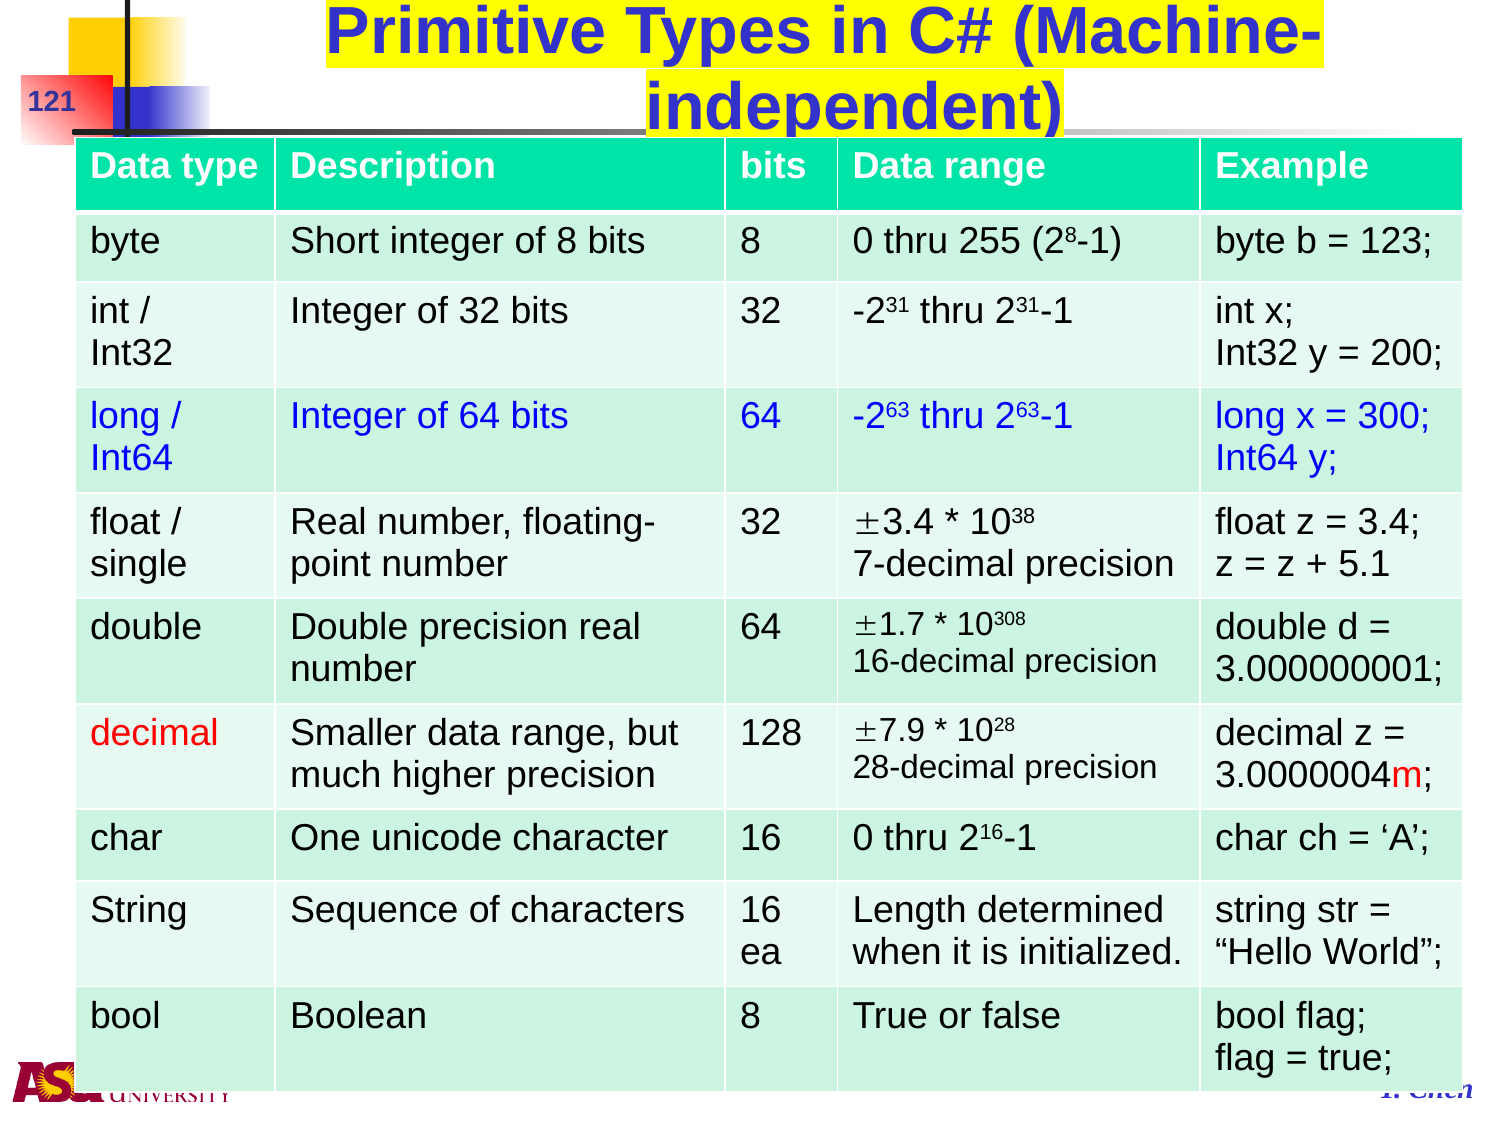

Primitive Types in C# (Machine-independent)
121
| Data type | Description | bits | Data range | Example |
| --- | --- | --- | --- | --- |
| byte | Short integer of 8 bits | 8 | 0 thru 255 (28-1) | byte b = 123; |
| int / Int32 | Integer of 32 bits | 32 | -231 thru 231-1 | int x; Int32 y = 200; |
| long / Int64 | Integer of 64 bits | 64 | -263 thru 263-1 | long x = 300; Int64 y; |
| float / single | Real number, floating-point number | 32 | ±3.4 \* 1038 7-decimal precision | float z = 3.4; z = z + 5.1 |
| double | Double precision real number | 64 | ±1.7 \* 10308 16-decimal precision | double d = 3.000000001; |
| decimal | Smaller data range, but much higher precision | 128 | ±7.9 \* 1028 28-decimal precision | decimal z = 3.0000004m; |
| char | One unicode character | 16 | 0 thru 216-1 | char ch = ‘A’; |
| String | Sequence of characters | 16 ea | Length determined when it is initialized. | string str = “Hello World”; |
| bool | Boolean | 8 | True or false | bool flag; flag = true; |